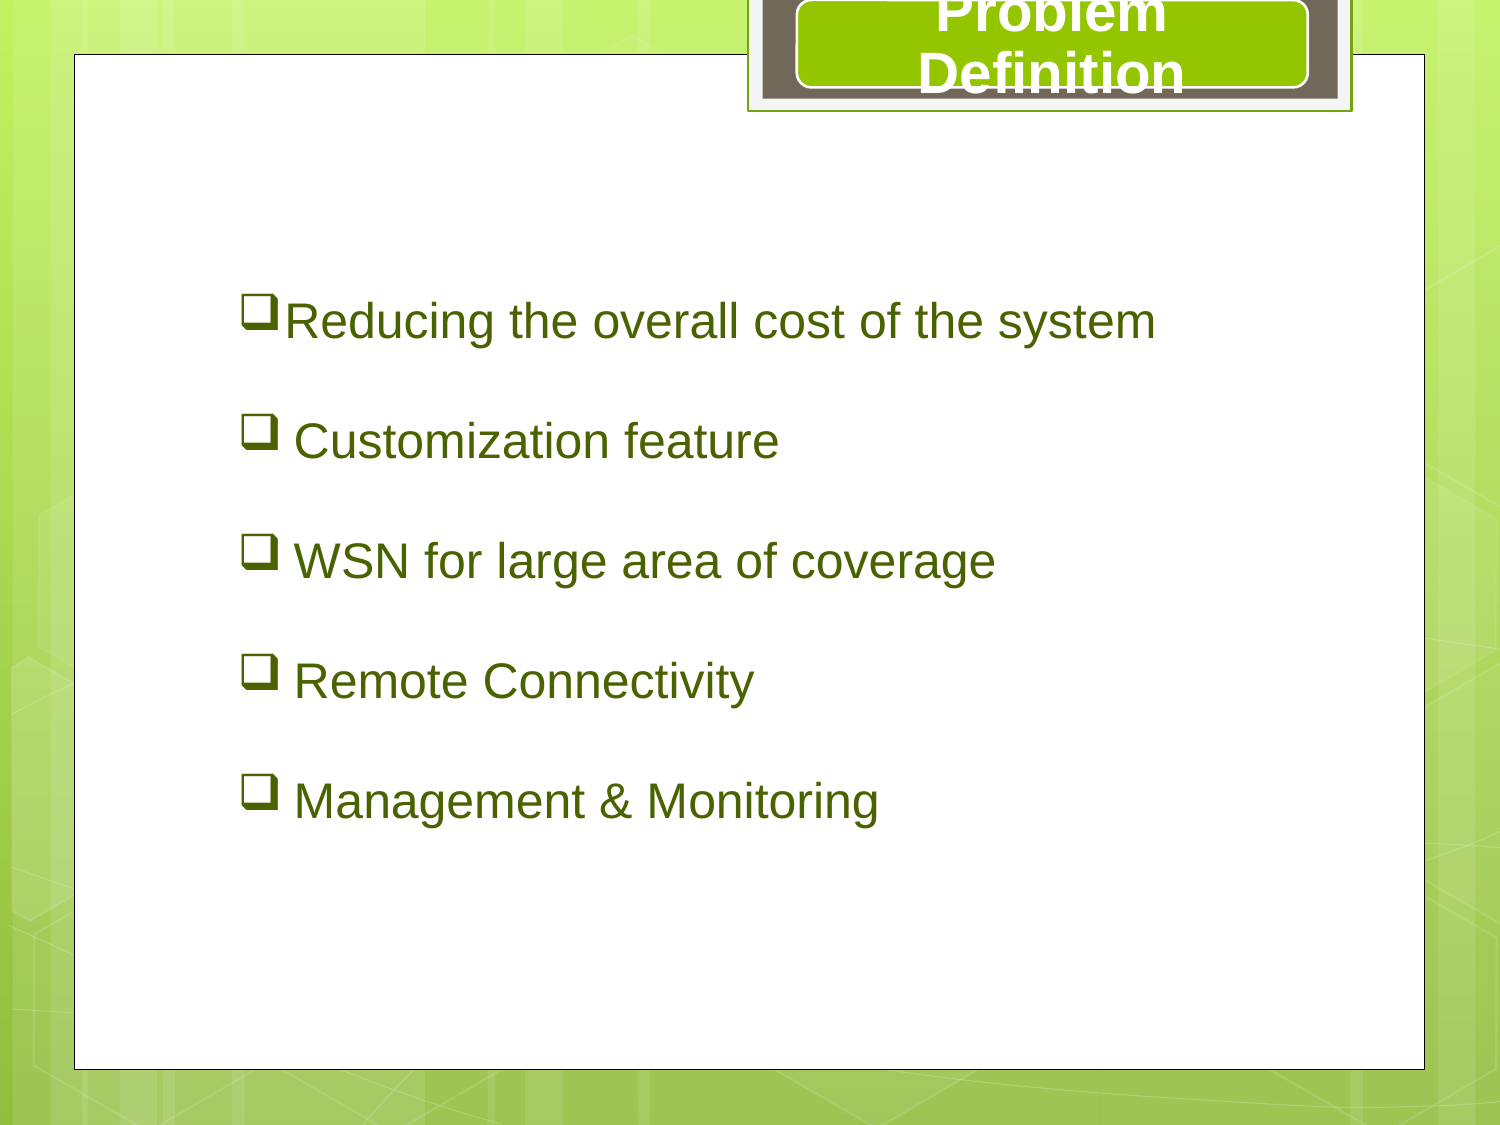

Problem Definition
Reducing the overall cost of the system

Customization feature

WSN for large area of coverage

Remote Connectivity

Management & Monitoring